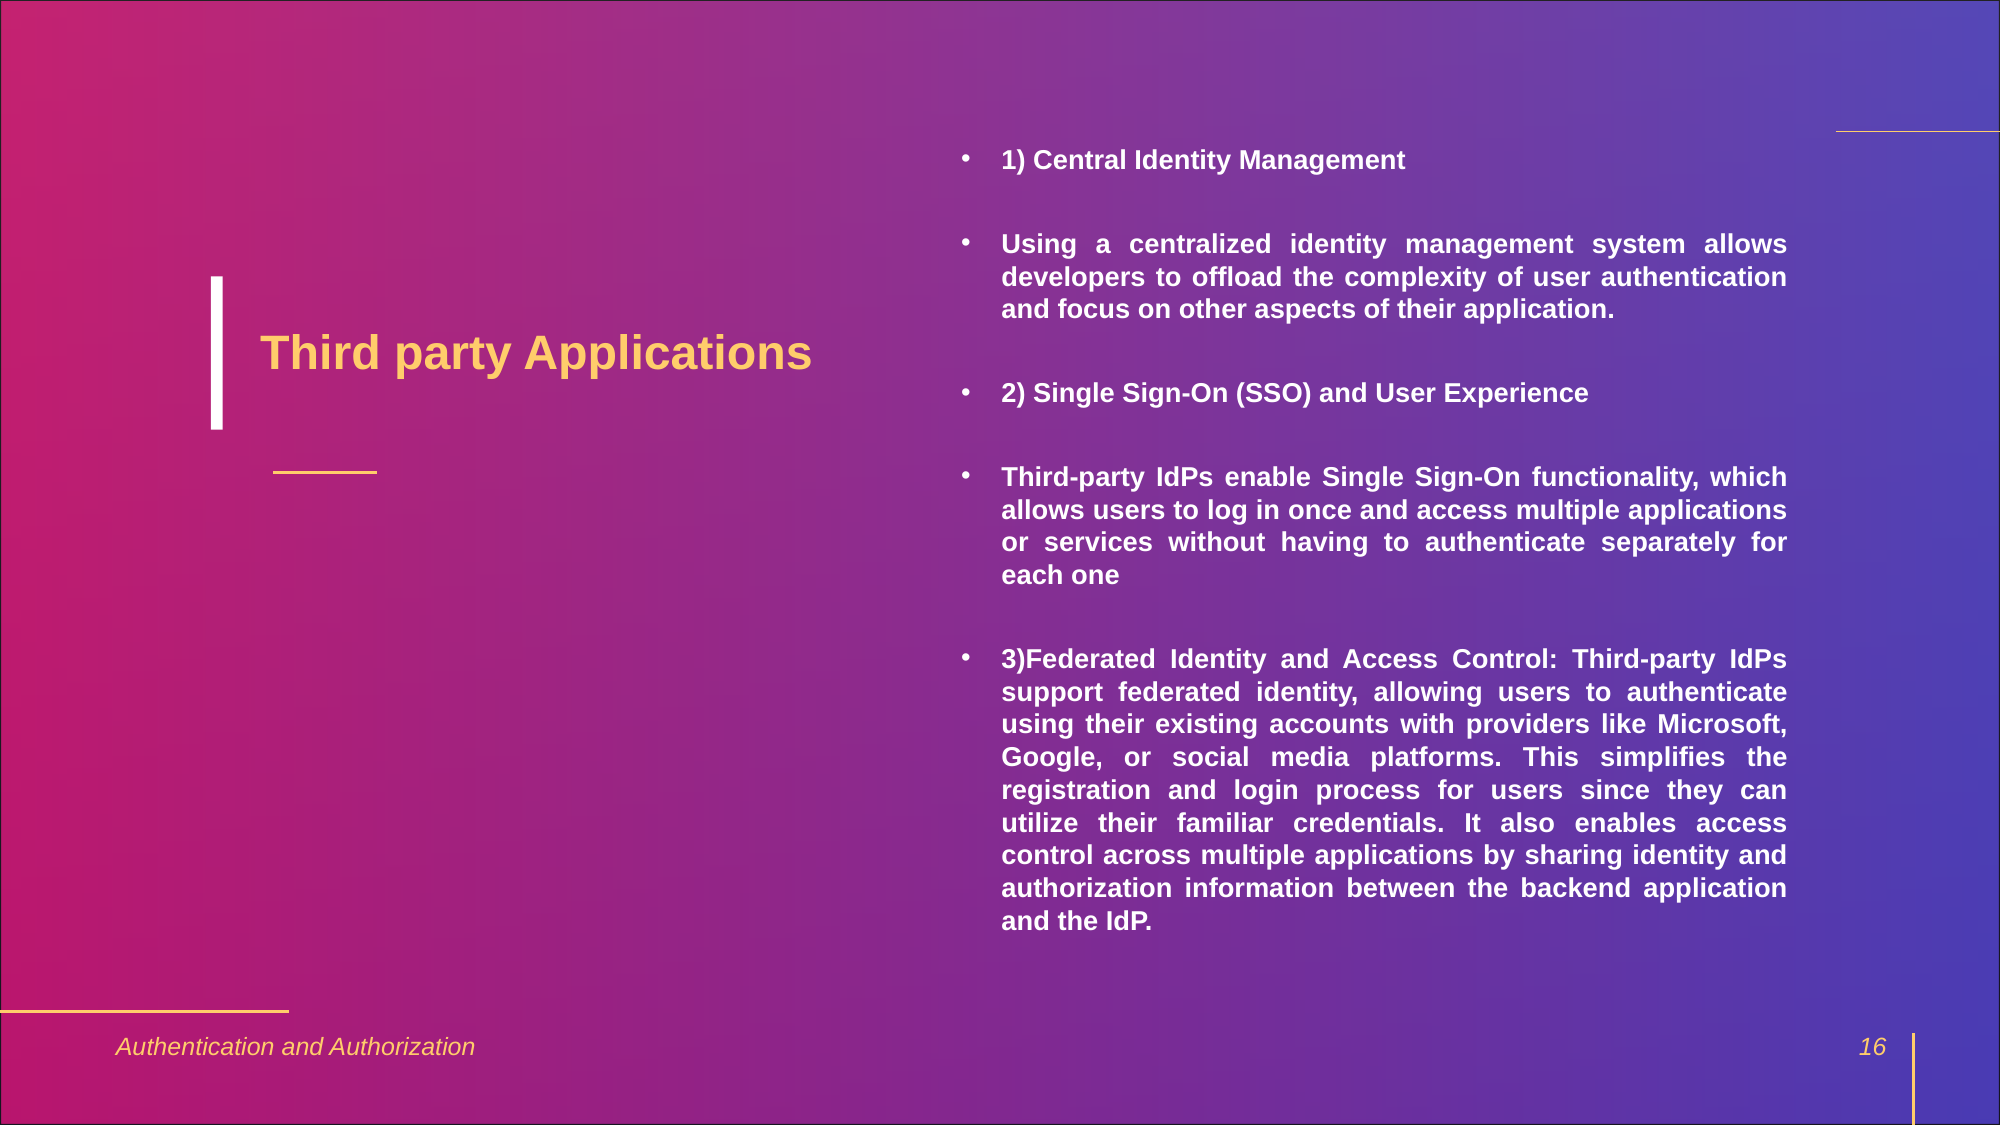

1) Central Identity Management​

Using a centralized identity management system allows developers to offload the complexity of user authentication and focus on other aspects of their application.​​

2) Single Sign-On (SSO) and User Experience​

Third-party IdPs enable Single Sign-On functionality, which allows users to log in once and access multiple applications or services without having to authenticate separately for each one ​​

3)Federated Identity and Access Control: Third-party IdPs support federated identity, allowing users to authenticate using their existing accounts with providers like Microsoft, Google, or social media platforms. This simplifies the registration and login process for users since they can utilize their familiar credentials. It also enables access control across multiple applications by sharing identity and authorization information between the backend application and the IdP.​
Third party Applications
Authentication and Authorization
16